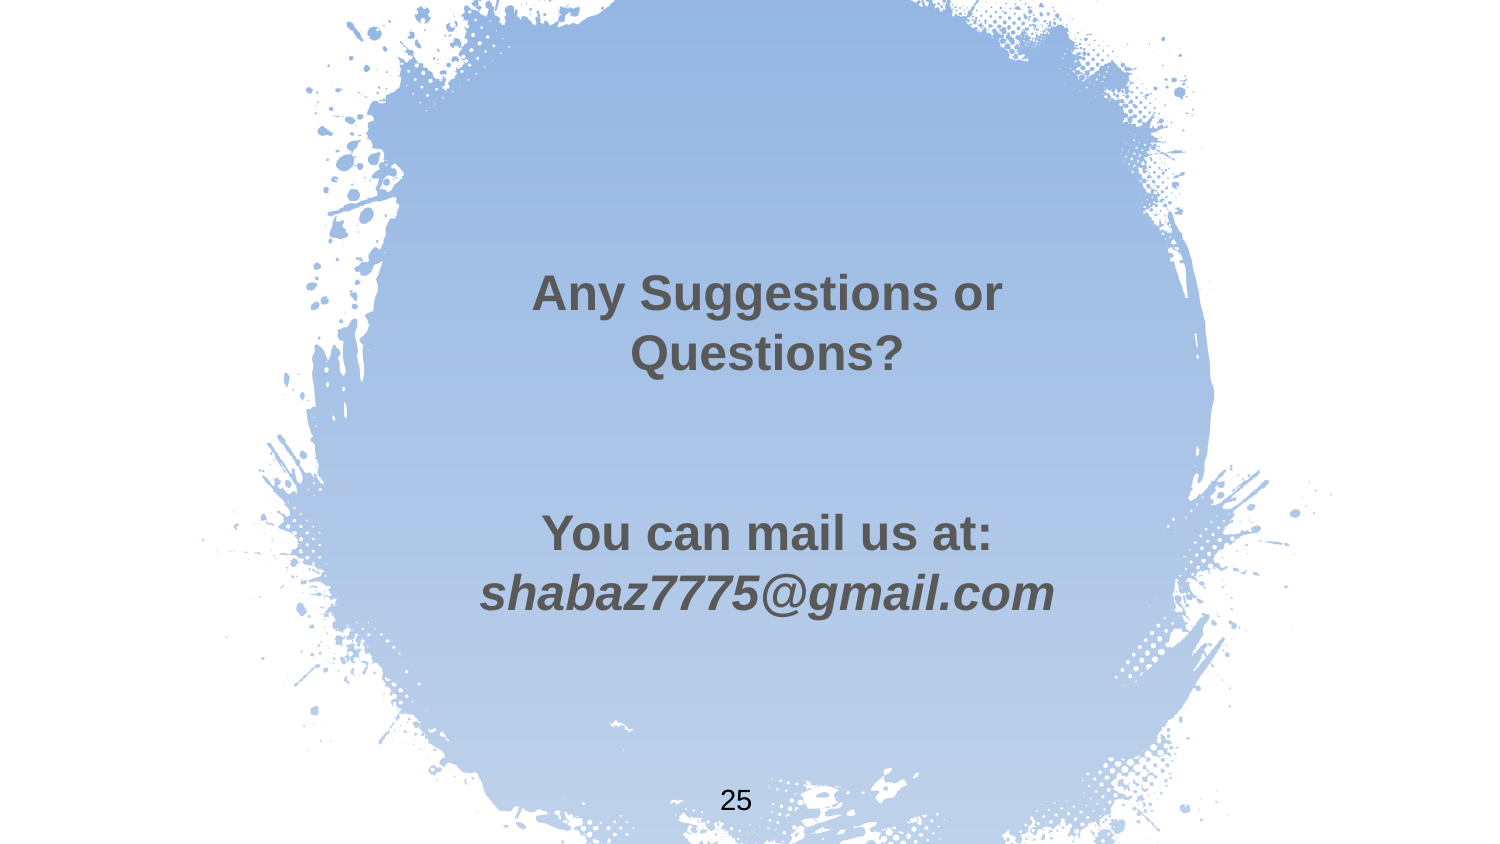

Any Suggestions or Questions?

You can mail us at:
shabaz7775@gmail.com
25